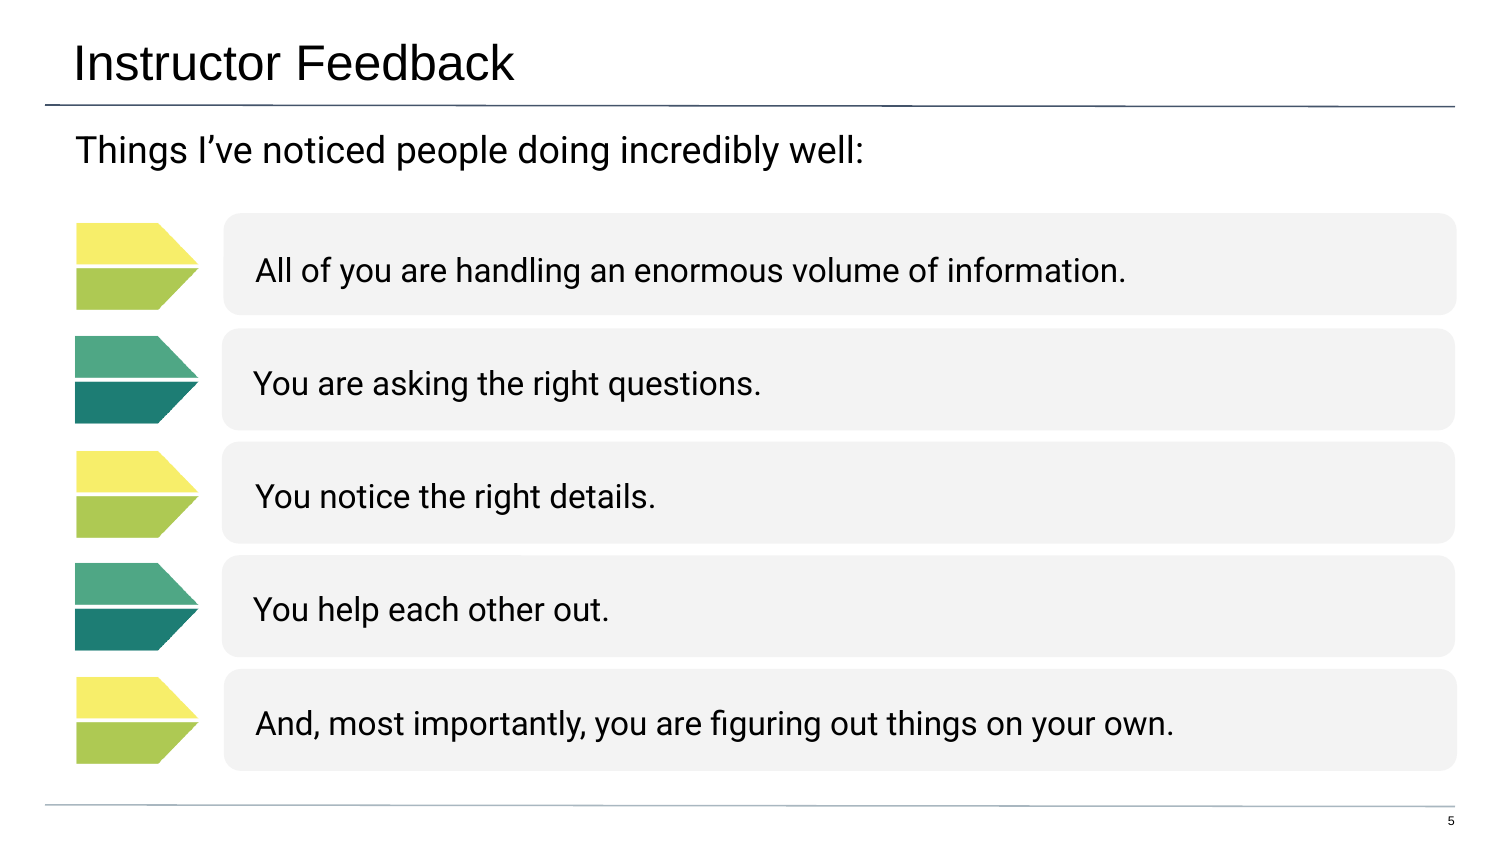

# Instructor Feedback
Things I’ve noticed people doing incredibly well:
All of you are handling an enormous volume of information.
You are asking the right questions.
You notice the right details.
You help each other out.
And, most importantly, you are figuring out things on your own.